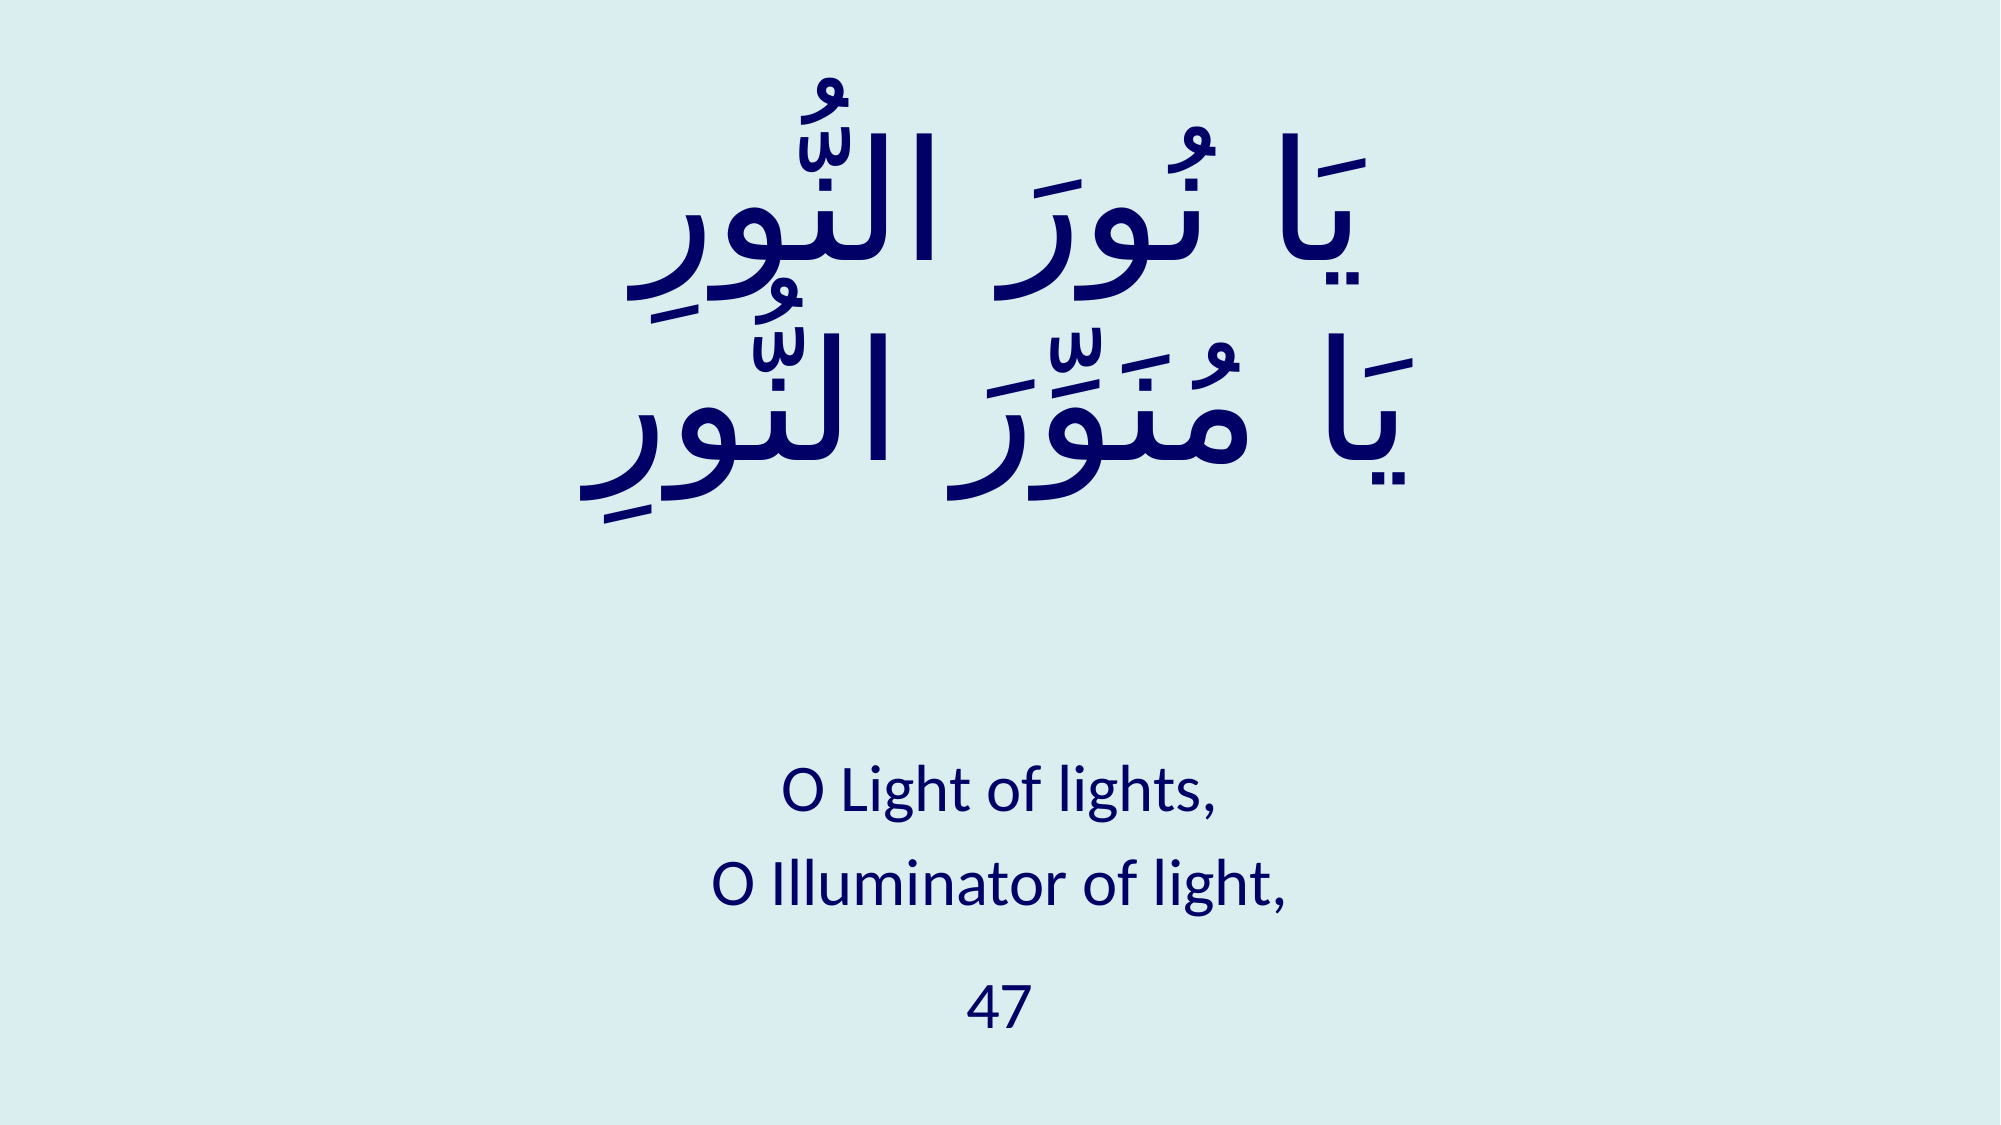

# يَا نُورَ النُّورِ يَا مُنَوِّرَ النُّورِ
O Light of lights,
O Illuminator of light,
47